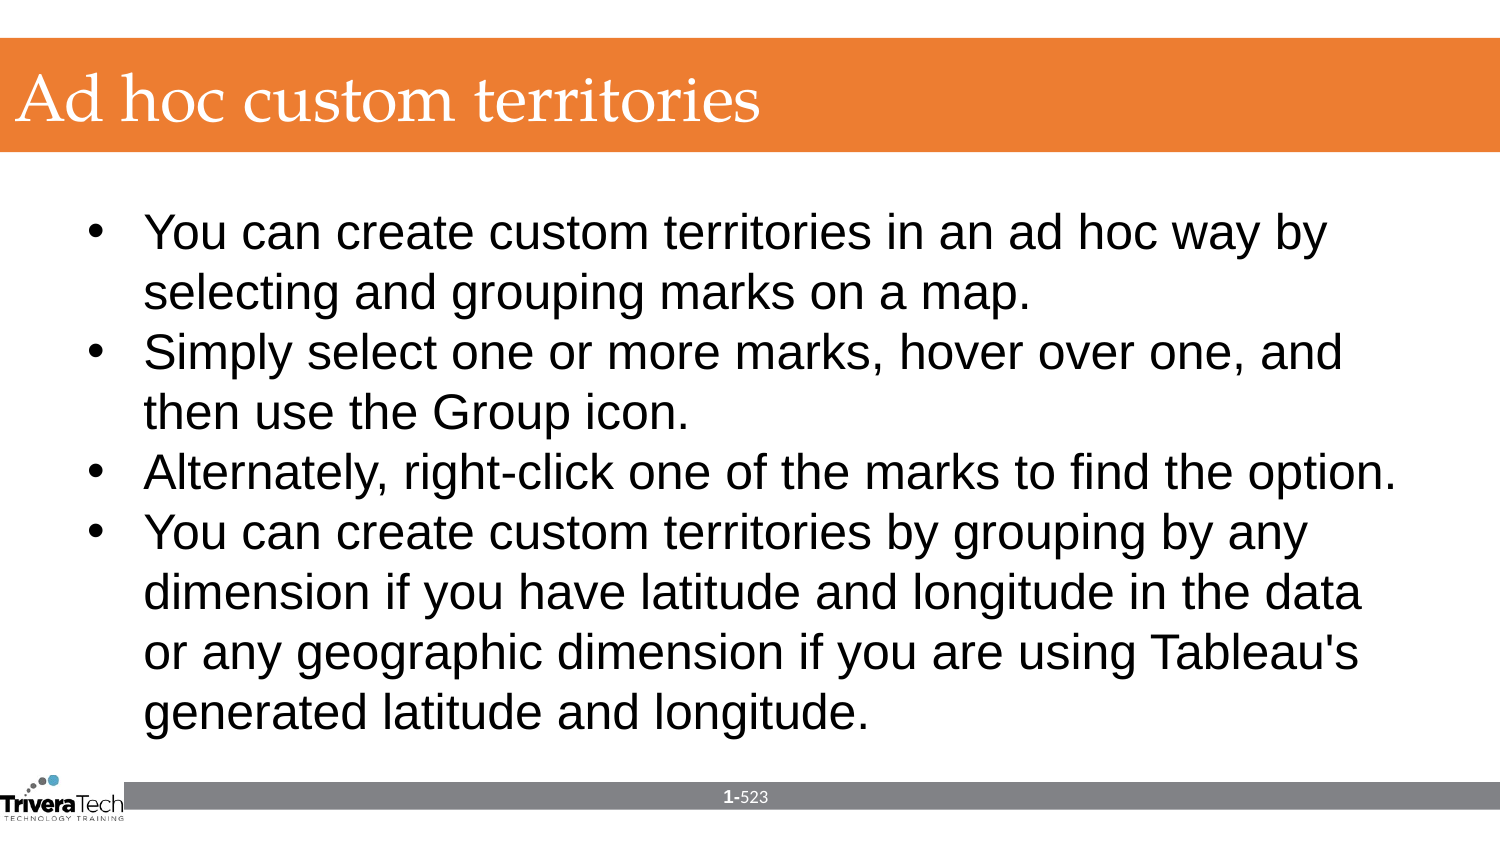

Ad hoc custom territories
You can create custom territories in an ad hoc way by selecting and grouping marks on a map.
Simply select one or more marks, hover over one, and then use the Group icon.
Alternately, right-click one of the marks to find the option.
You can create custom territories by grouping by any dimension if you have latitude and longitude in the data or any geographic dimension if you are using Tableau's generated latitude and longitude.
1-523